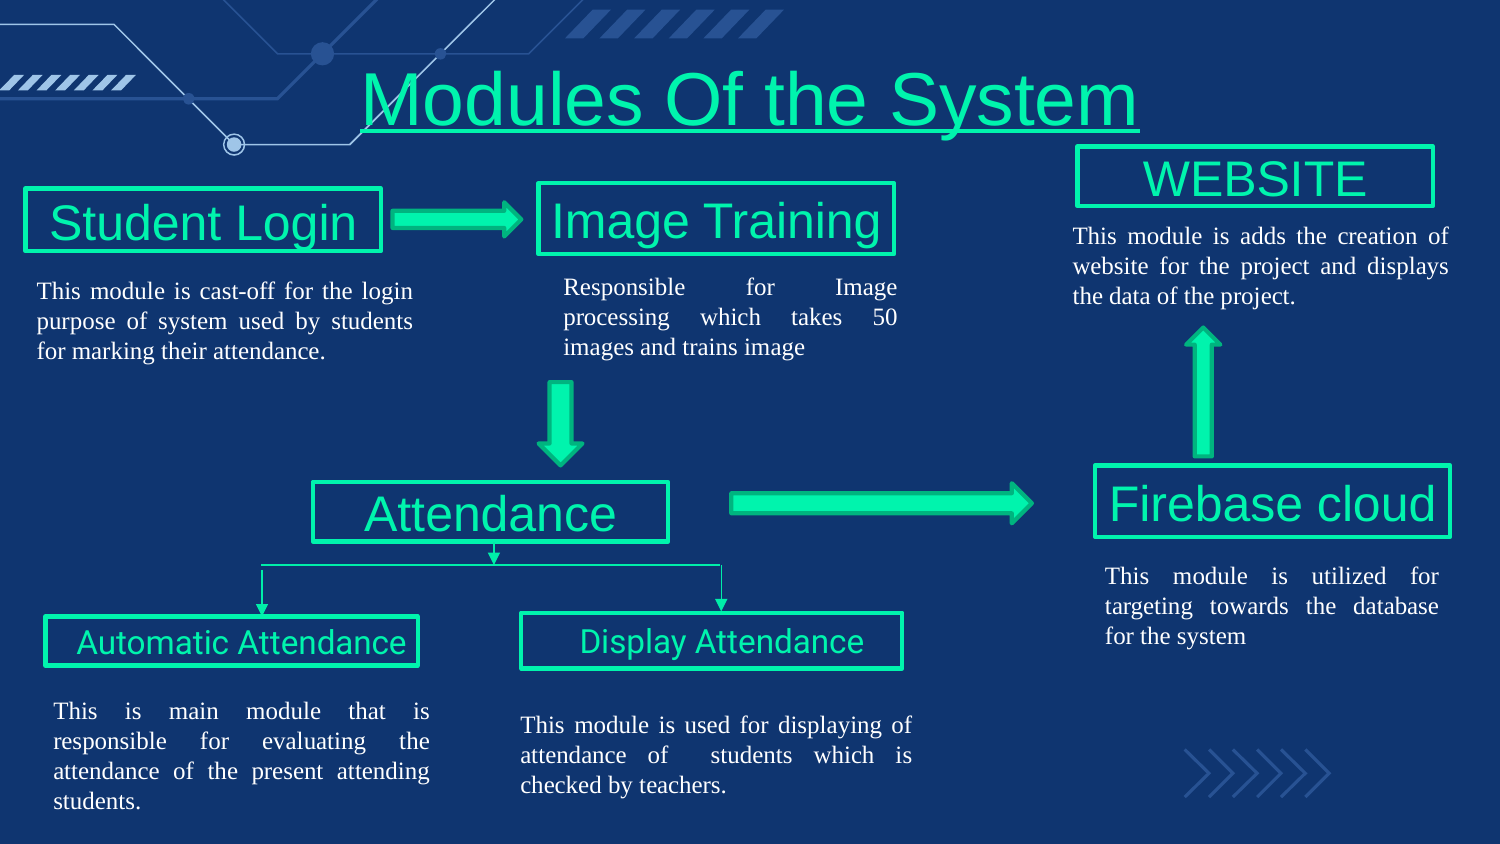

# Modules Of the System
WEBSITE
Image Training
Student Login

This module is adds the creation of website for the project and displays the data of the project.
Responsible for Image processing which takes 50 images and trains image
This module is cast-off for the login purpose of system used by students for marking their attendance.

Firebase cloud
Attendance

This module is utilized for targeting towards the database for the system
Display Attendance
Automatic Attendance
This is main module that is responsible for evaluating the attendance of the present attending students.
This module is used for displaying of attendance of  students which is checked by teachers.